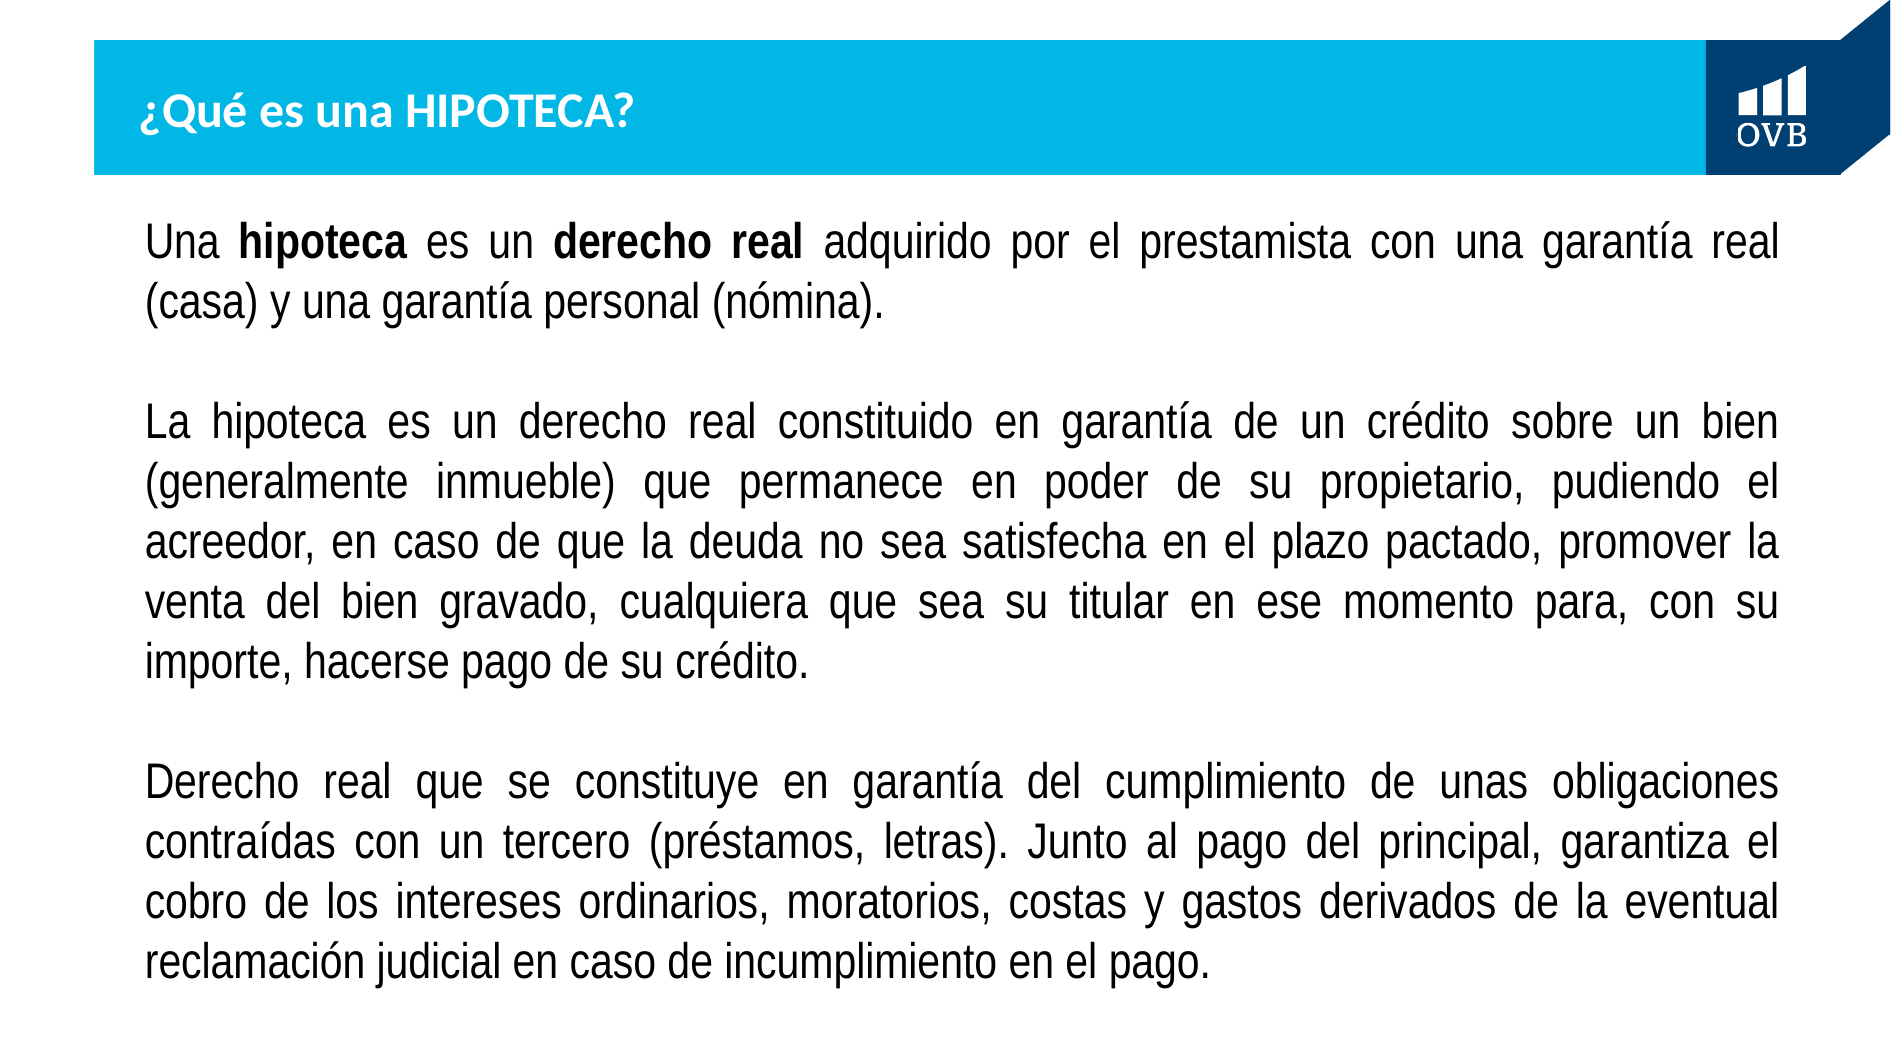

# ¿Qué es una HIPOTECA?
Una hipoteca es un derecho real adquirido por el prestamista con una garantía real (casa) y una garantía personal (nómina).

La hipoteca es un derecho real constituido en garantía de un crédito sobre un bien (generalmente inmueble) que permanece en poder de su propietario, pudiendo el acreedor, en caso de que la deuda no sea satisfecha en el plazo pactado, promover la venta del bien gravado, cualquiera que sea su titular en ese momento para, con su importe, hacerse pago de su crédito.

Derecho real que se constituye en garantía del cumplimiento de unas obligaciones contraídas con un tercero (préstamos, letras). Junto al pago del principal, garantiza el cobro de los intereses ordinarios, moratorios, costas y gastos derivados de la eventual reclamación judicial en caso de incumplimiento en el pago.